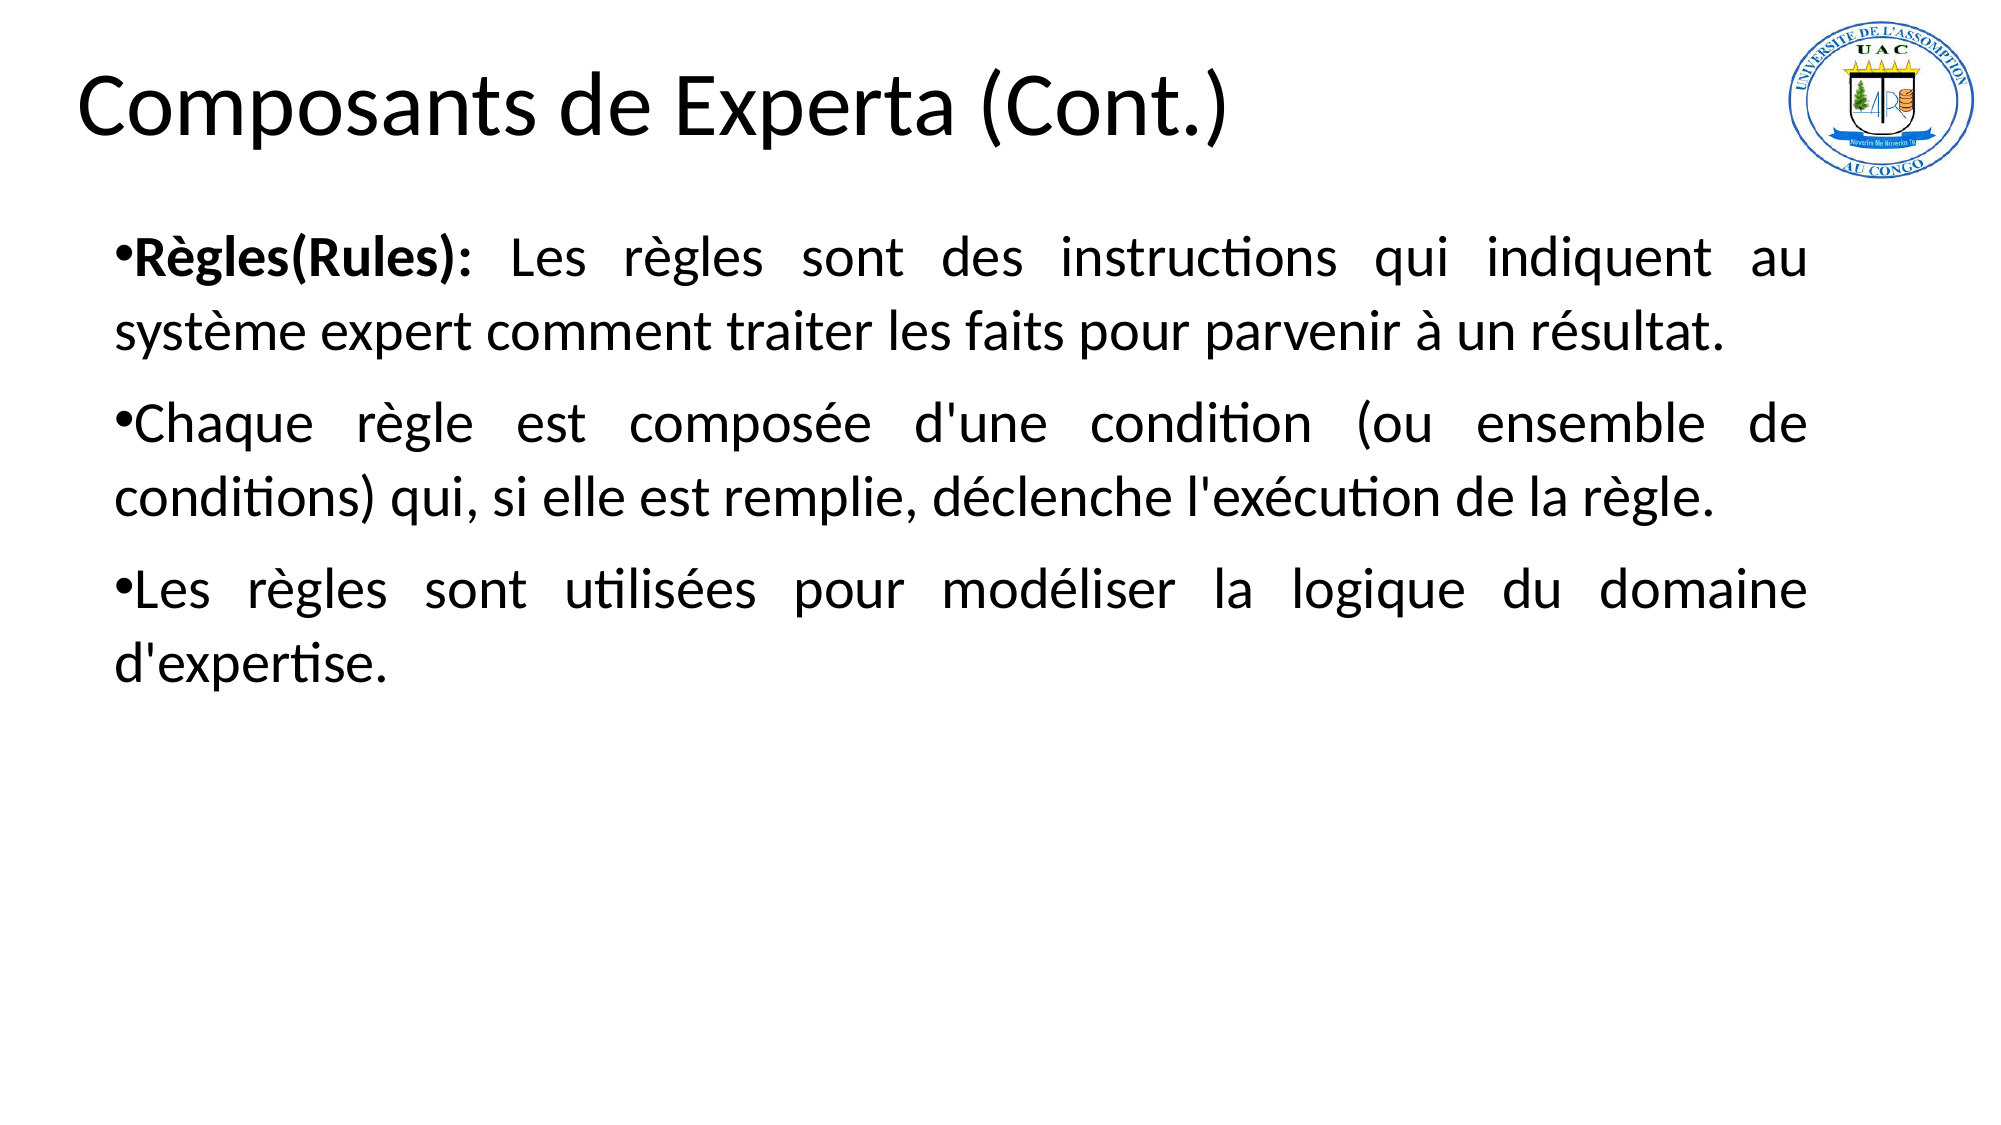

# Composants de Experta (Cont.)
Règles(Rules): Les règles sont des instructions qui indiquent au système expert comment traiter les faits pour parvenir à un résultat.
Chaque règle est composée d'une condition (ou ensemble de conditions) qui, si elle est remplie, déclenche l'exécution de la règle.
Les règles sont utilisées pour modéliser la logique du domaine d'expertise.